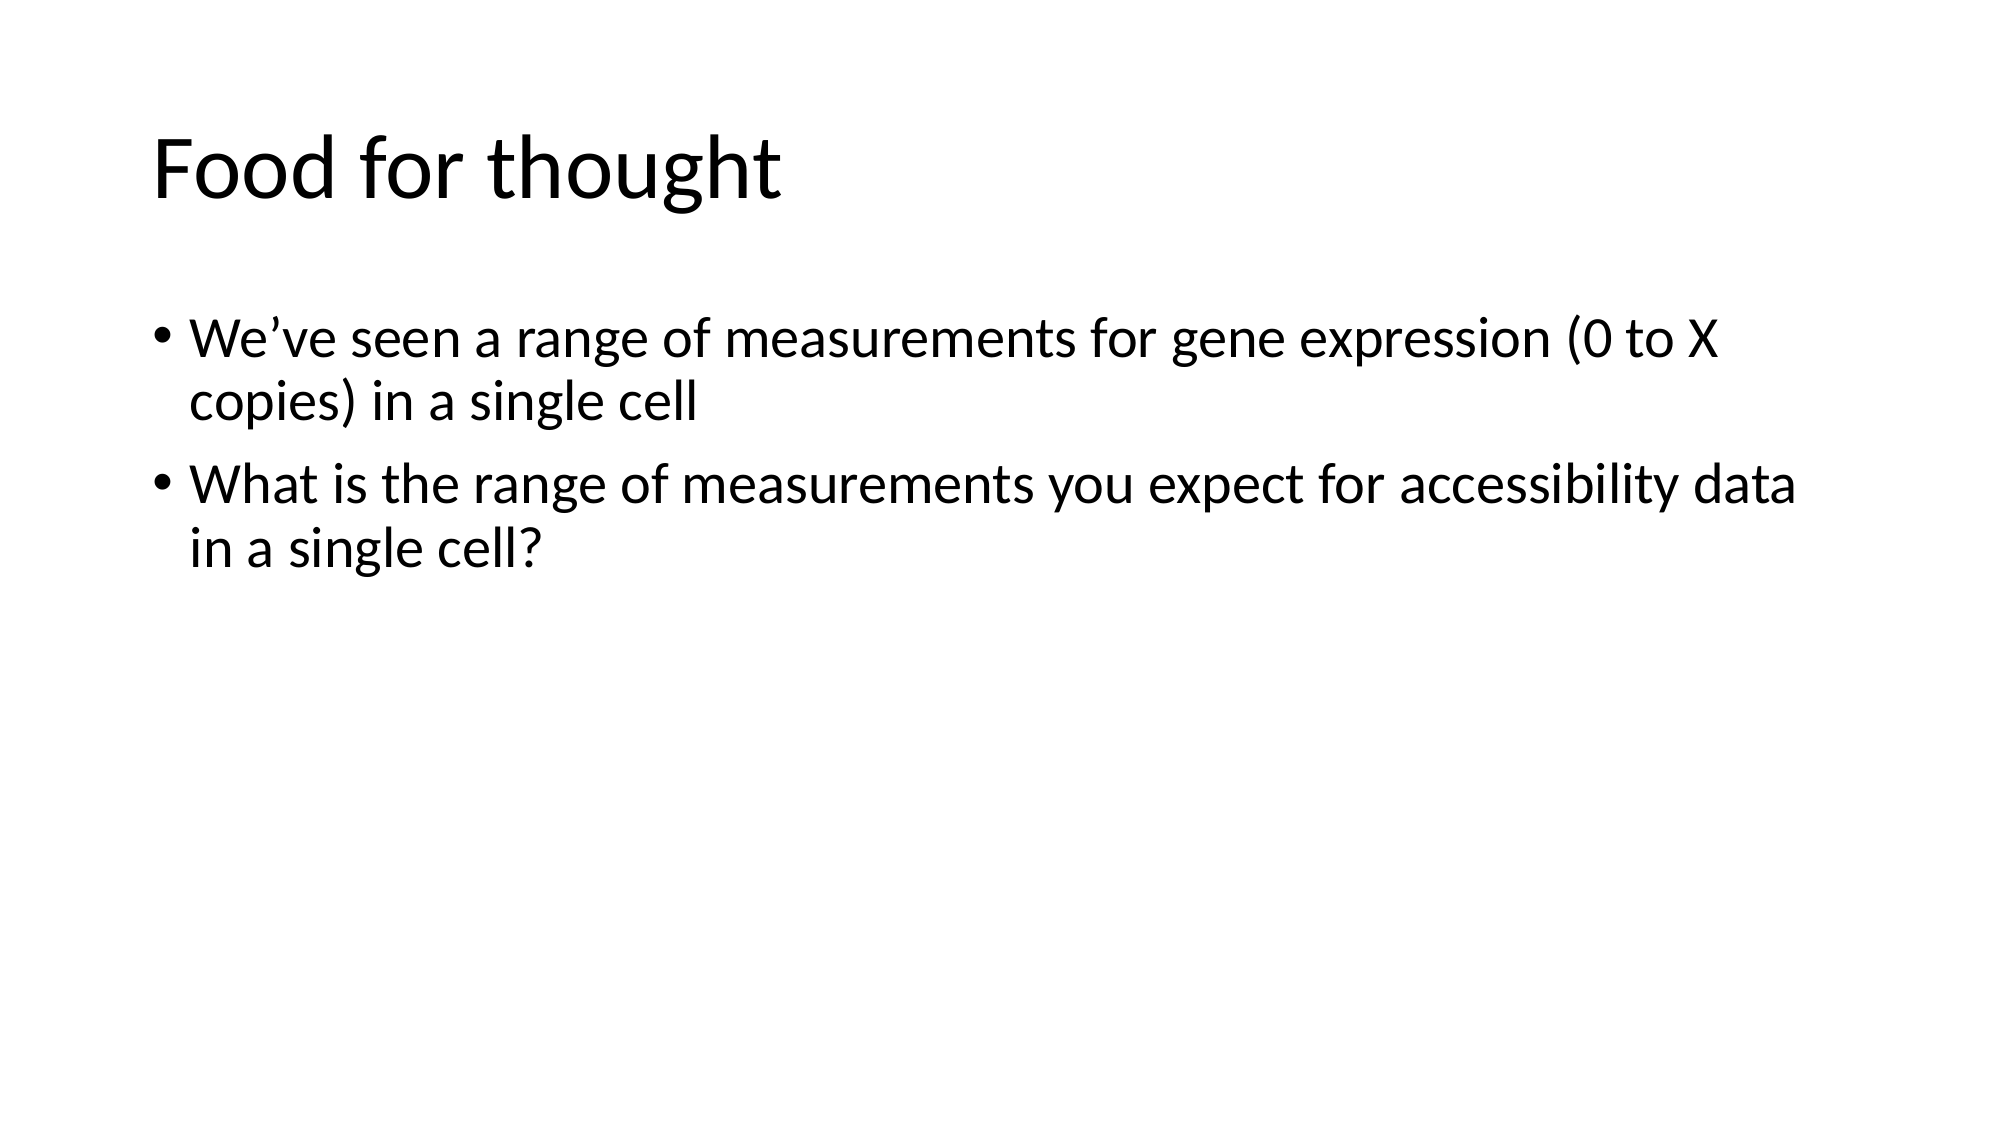

# Food for thought
We’ve seen a range of measurements for gene expression (0 to X copies) in a single cell
What is the range of measurements you expect for accessibility data in a single cell?